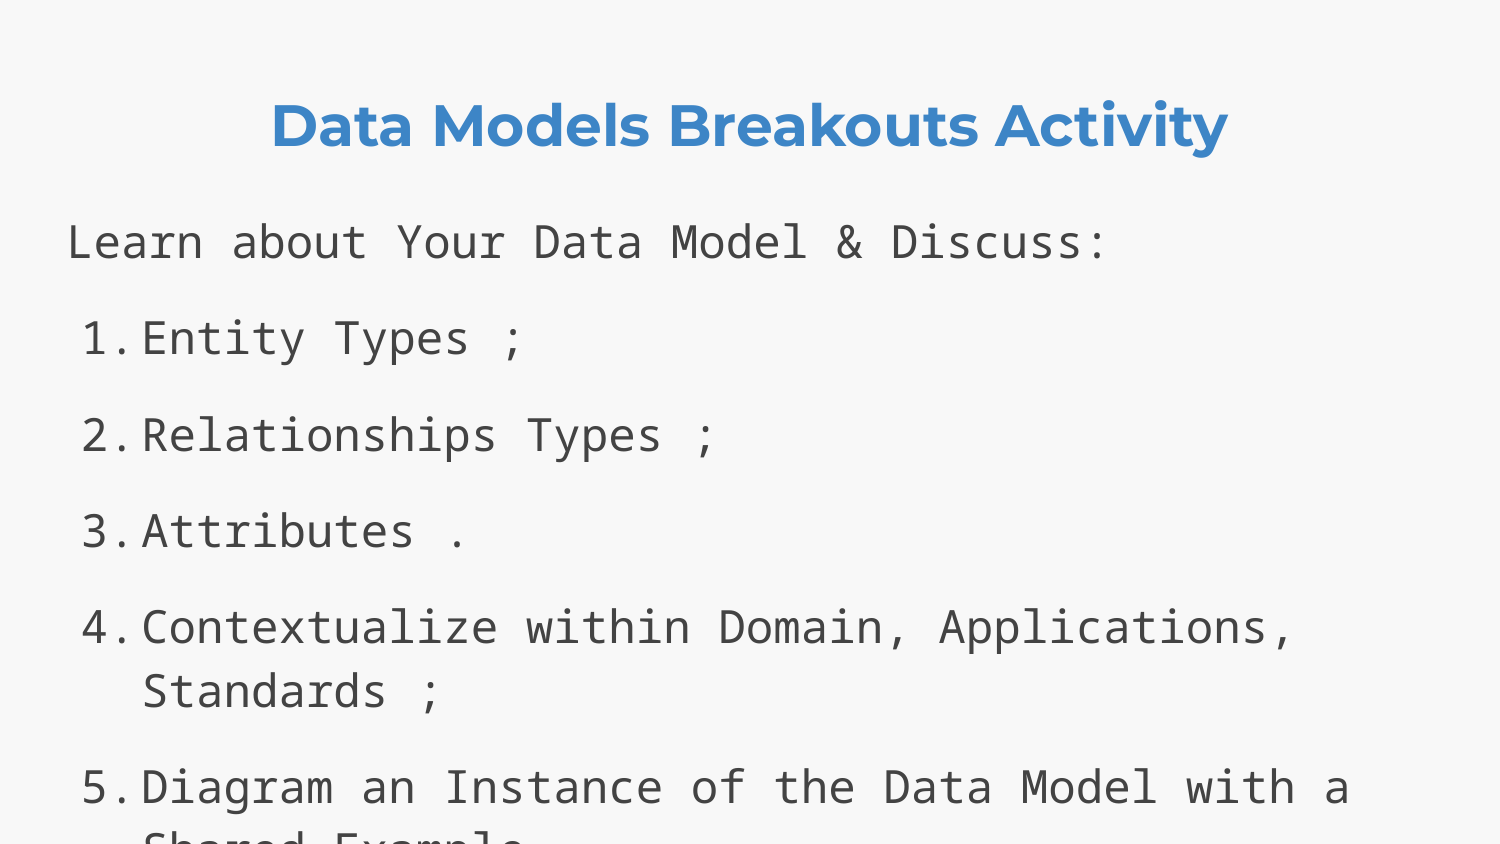

# Data Models Breakouts Activity
Learn about Your Data Model & Discuss:
Entity Types ;
Relationships Types ;
Attributes .
Contextualize within Domain, Applications, Standards ;
Diagram an Instance of the Data Model with a Shared Example.
* Please Capture Work & Diagrams in the Shared Notes *